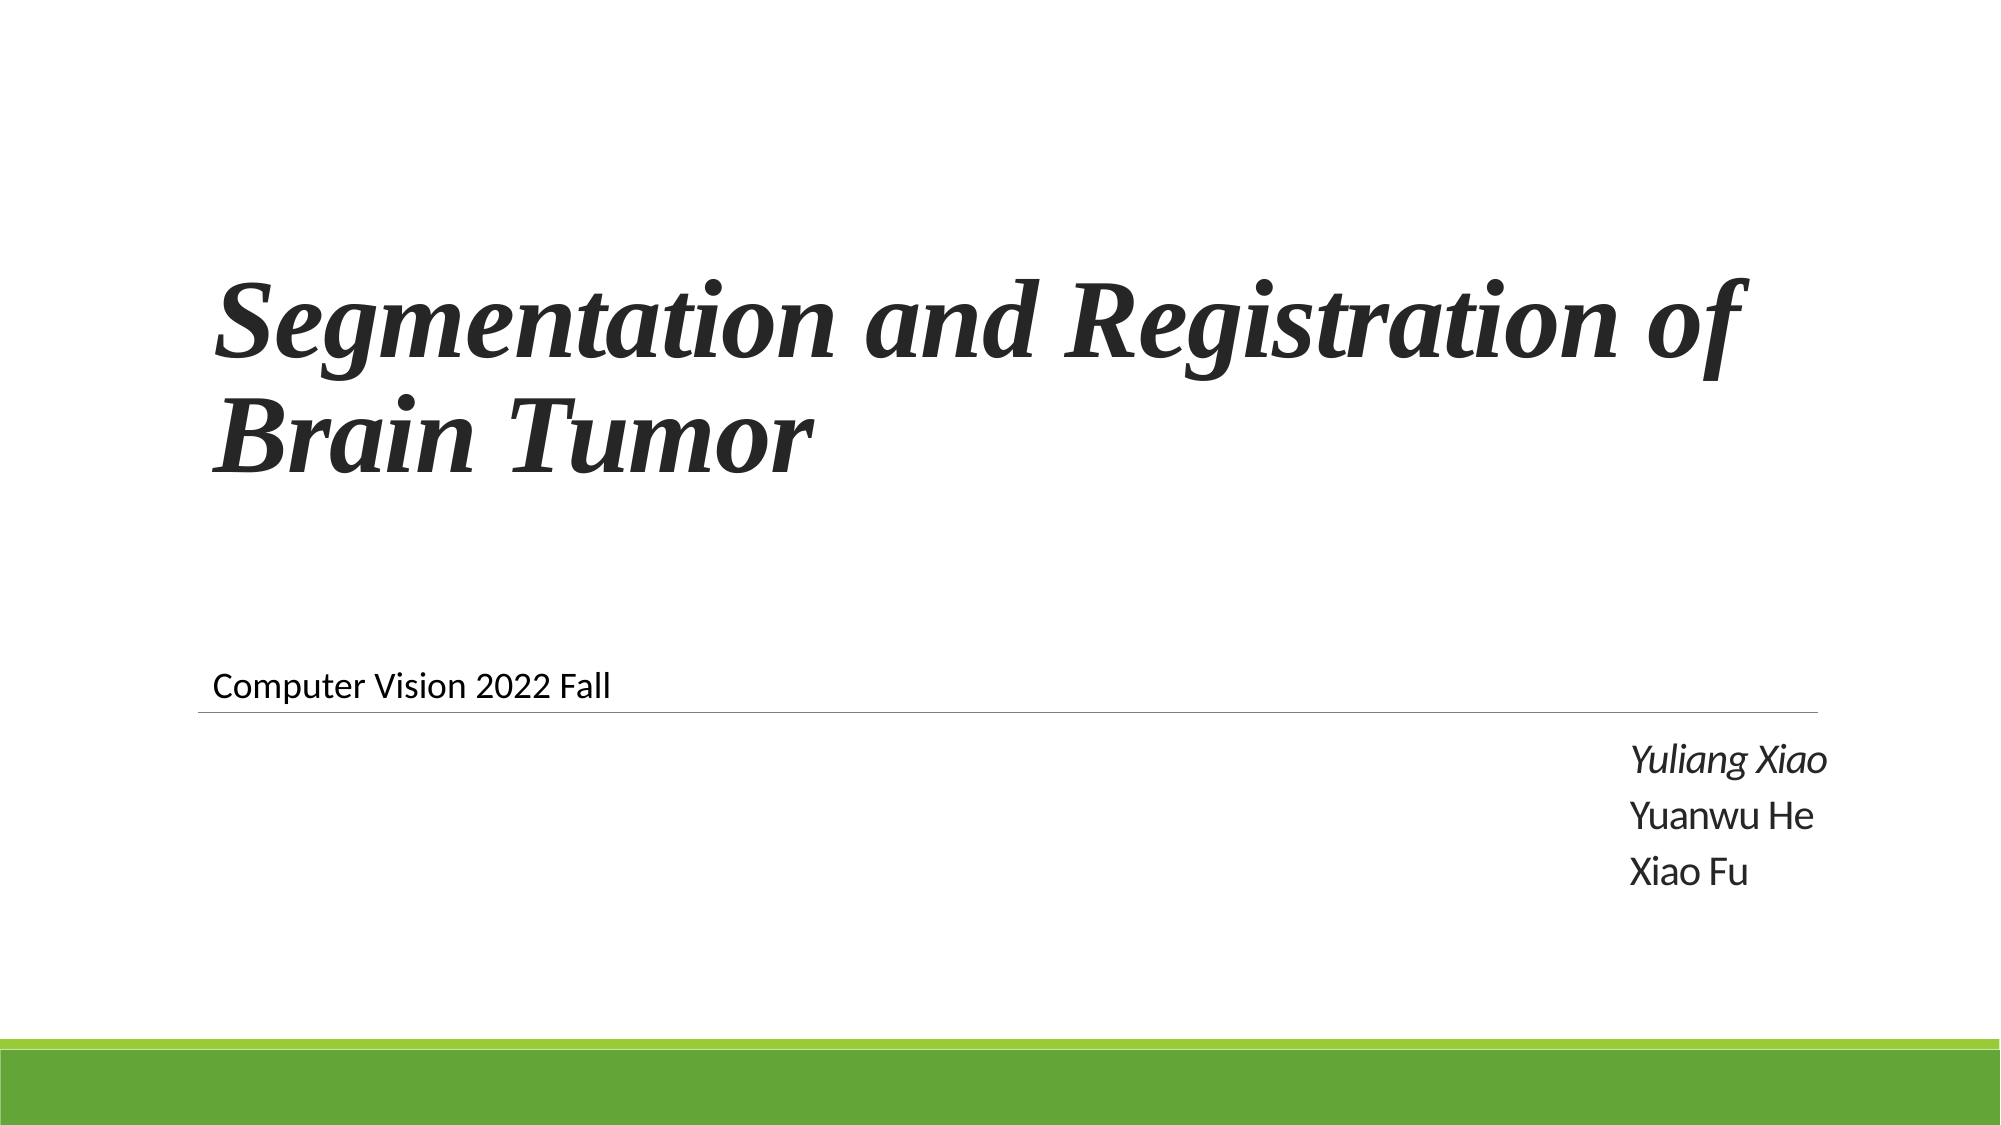

# Segmentation and Registration of  Brain Tumor
Computer Vision 2022 Fall
Yuliang Xiao
Yuanwu He
Xiao Fu